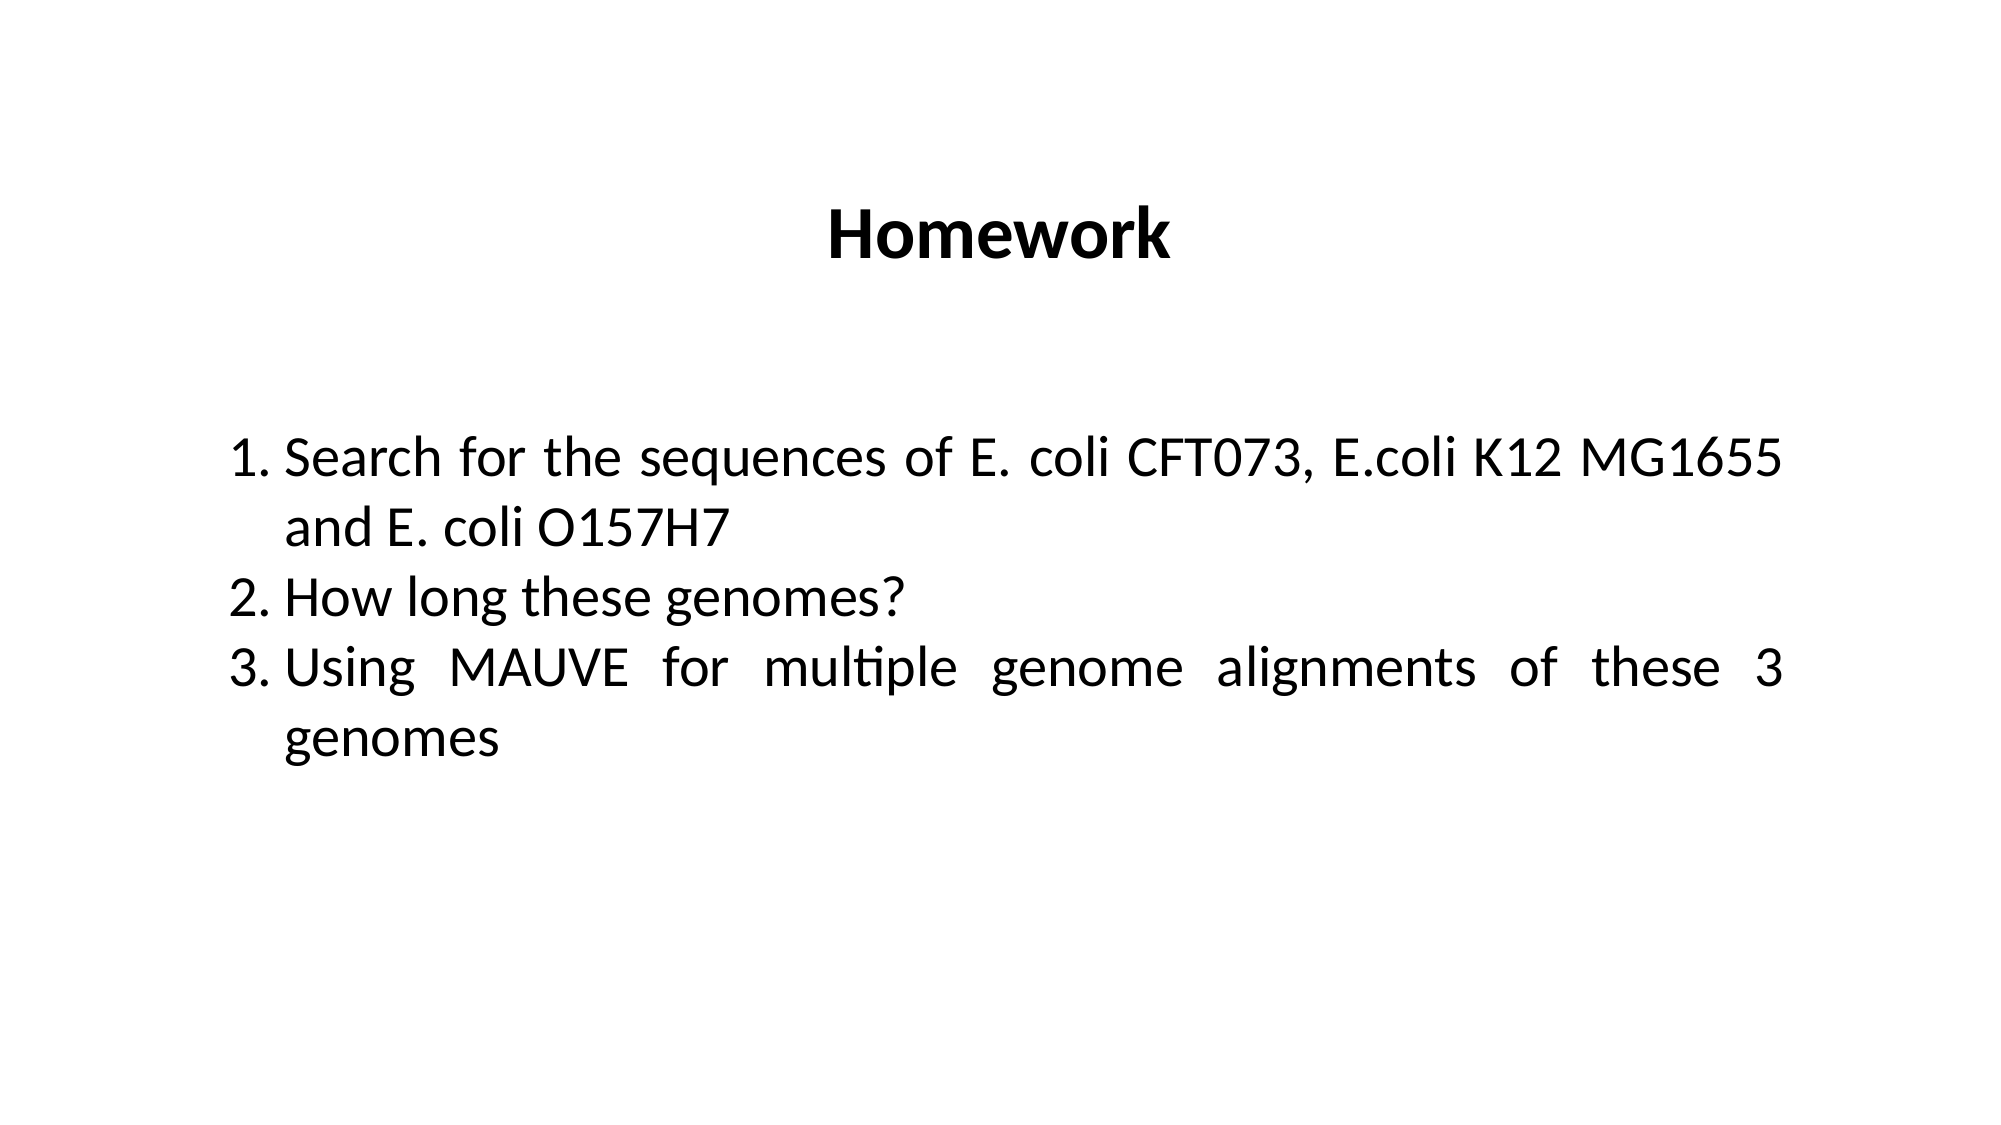

# Homework
Search for the sequences of E. coli CFT073, E.coli K12 MG1655 and E. coli O157H7
How long these genomes?
Using MAUVE for multiple genome alignments of these 3 genomes